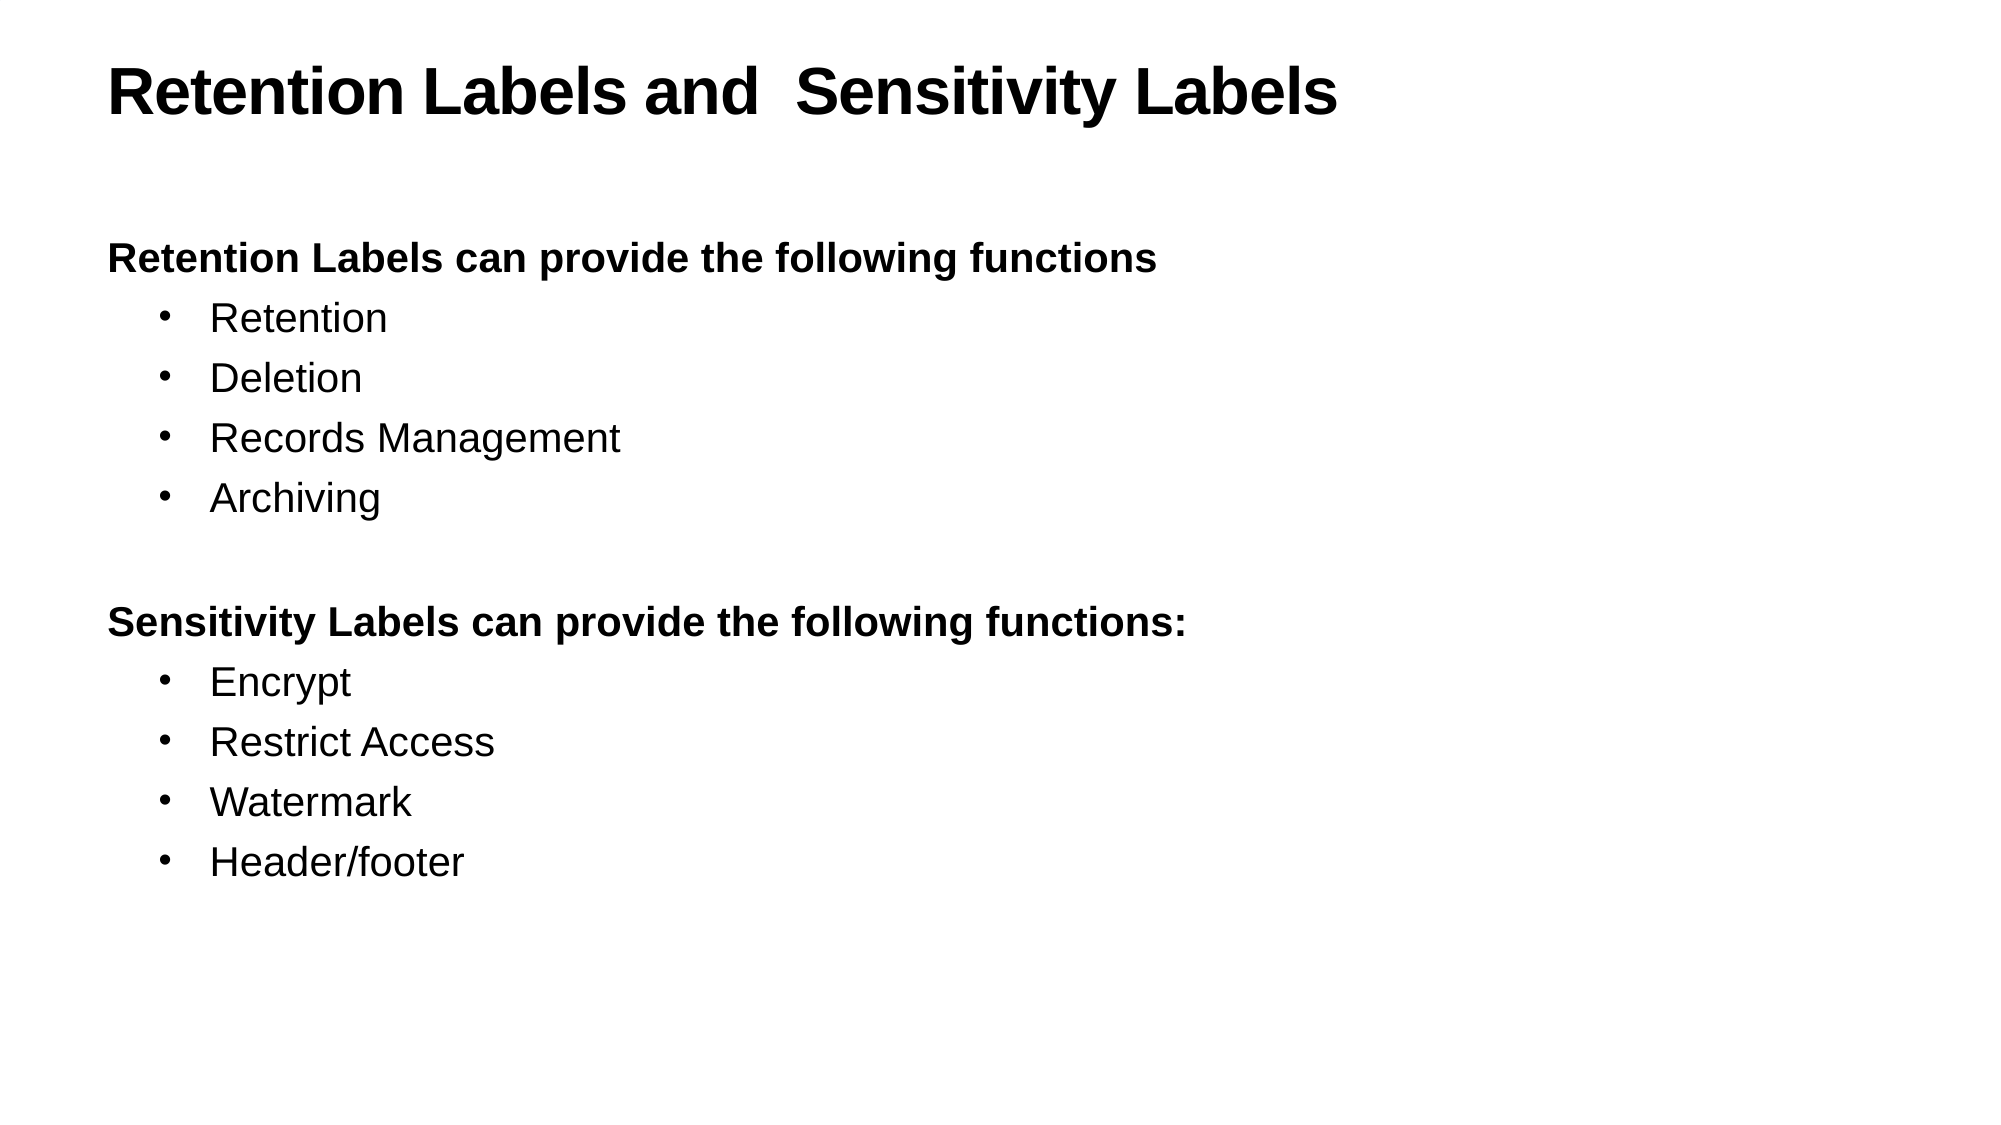

# Retention Labels and  Sensitivity Labels
Retention Labels can provide the following functions
Retention
Deletion
Records Management
Archiving

Sensitivity Labels can provide the following functions:
Encrypt
Restrict Access
Watermark
Header/footer